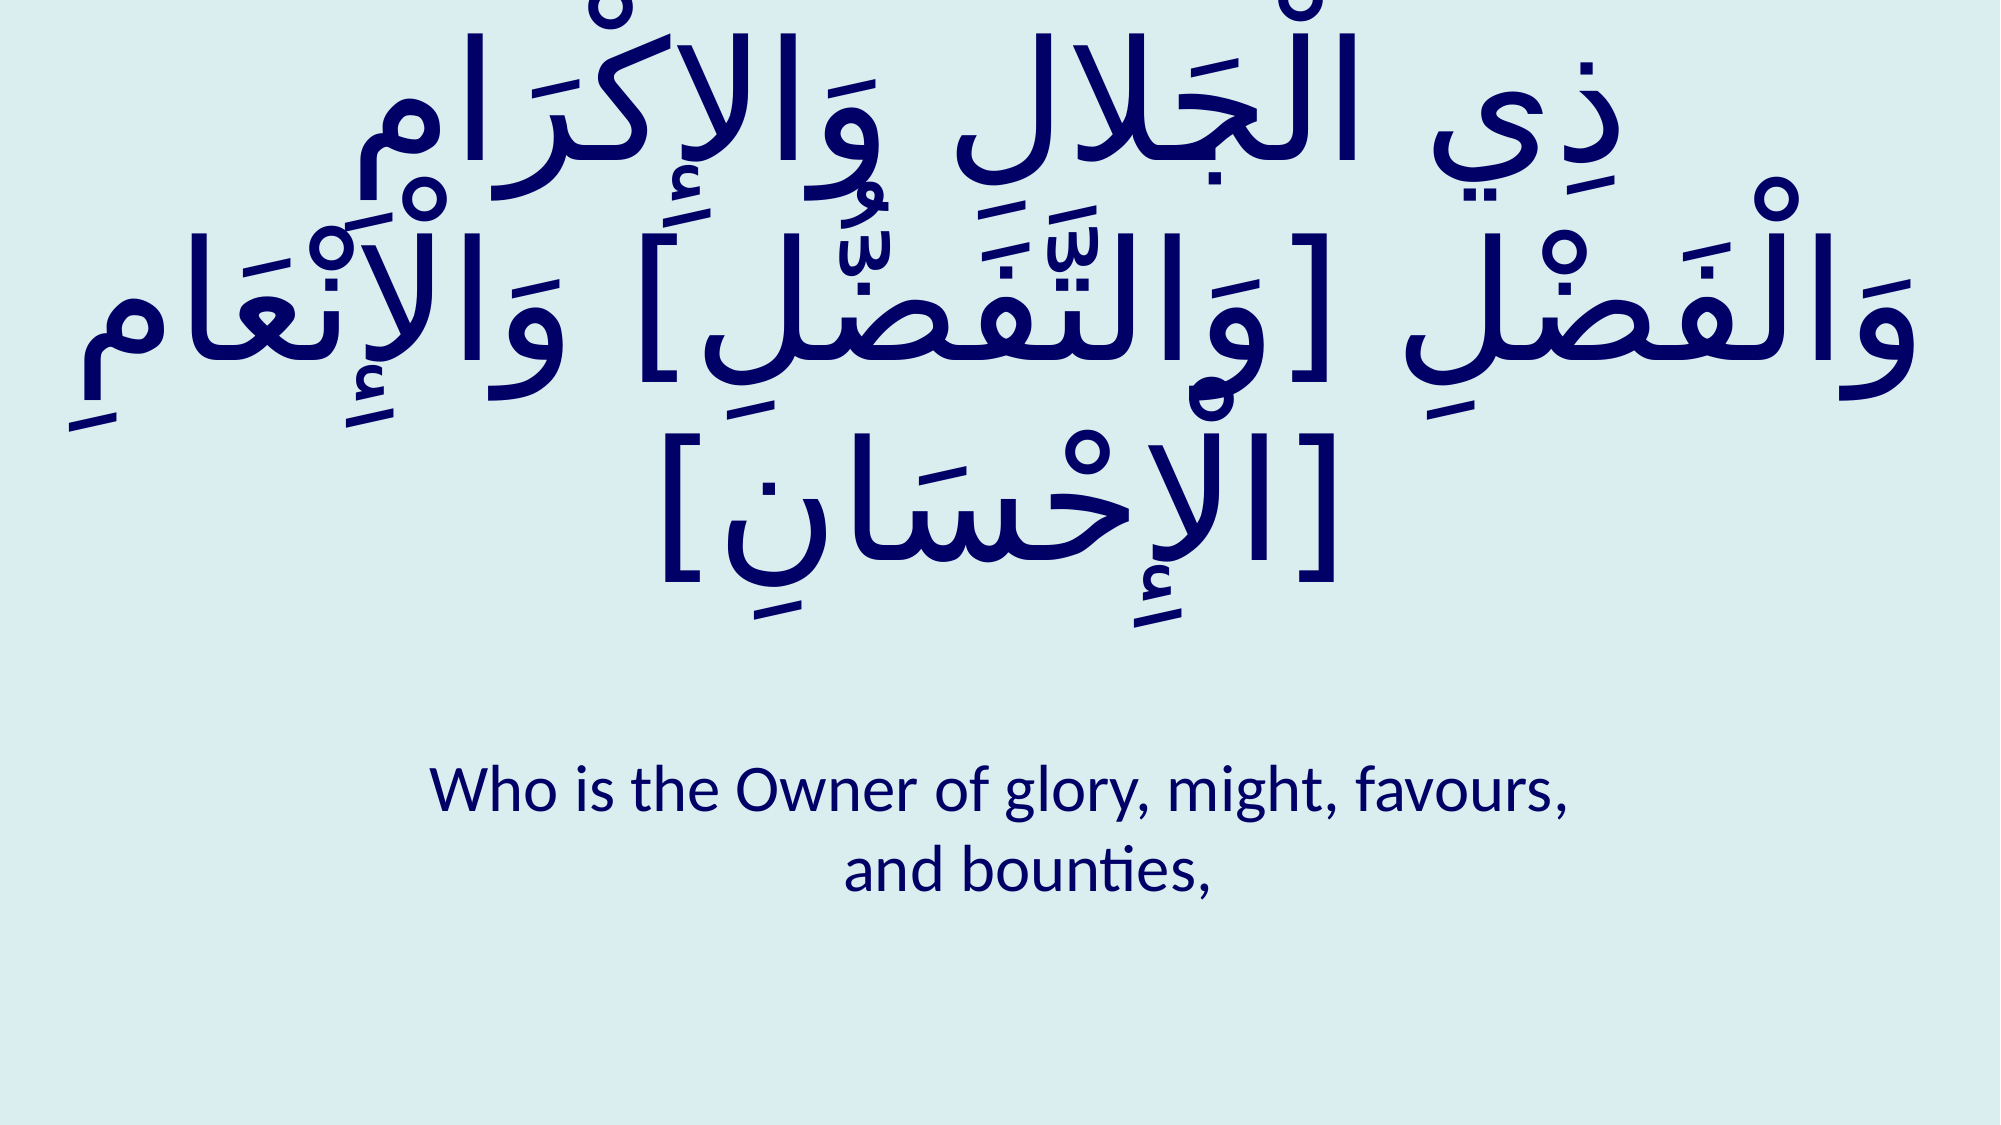

# ذِي الْجَلالِ وَالإِكْرَامِ وَالْفَضْلِ [وَالتَّفَضُّلِ‏] وَالْإِنْعَامِ [الْإِحْسَانِ‏]
Who is the Owner of glory, might, favours, and bounties,